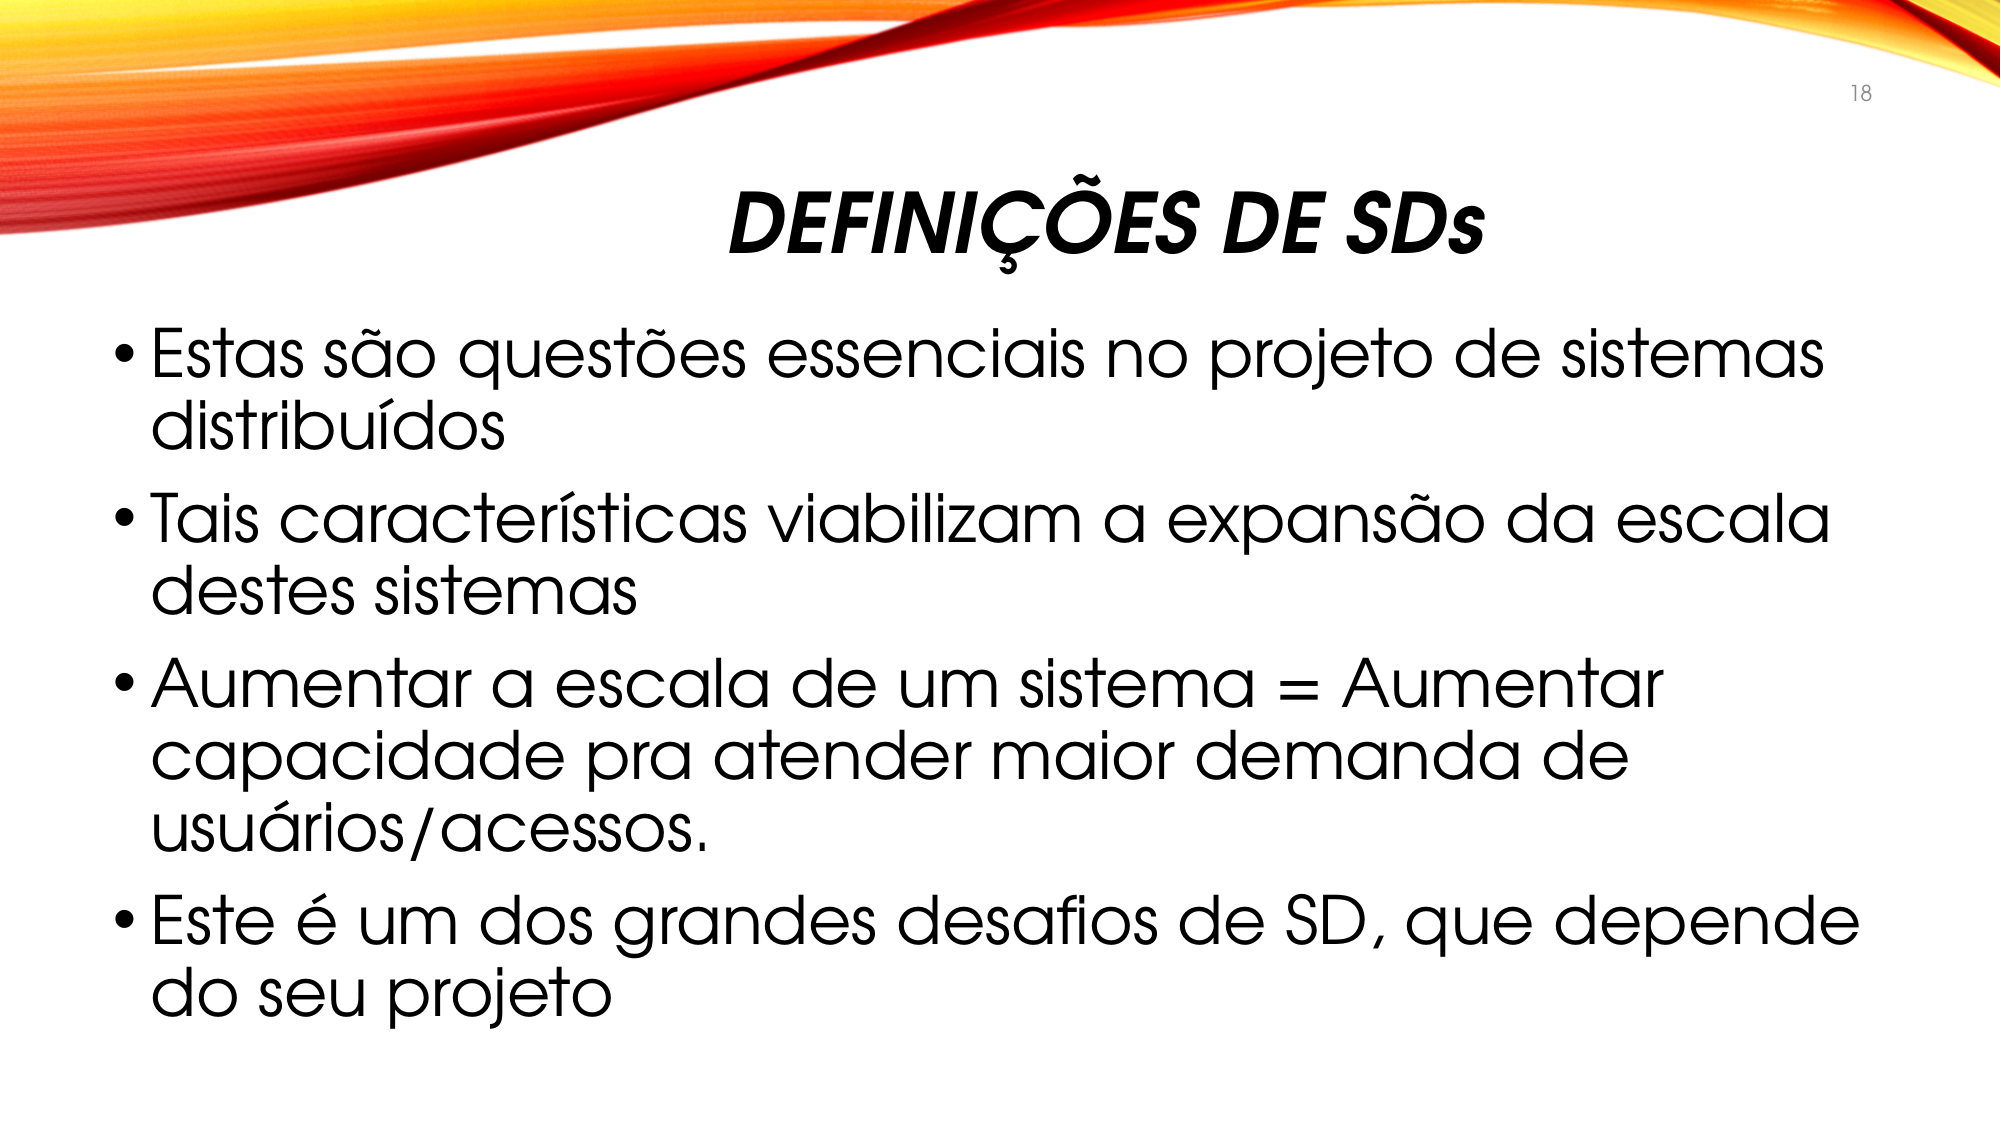

18
# Definições de sds
Estas são questões essenciais no projeto de sistemas distribuídos
Tais características viabilizam a expansão da escala destes sistemas
Aumentar a escala de um sistema = Aumentar capacidade pra atender maior demanda de usuários/acessos.
Este é um dos grandes desafios de SD, que depende do seu projeto